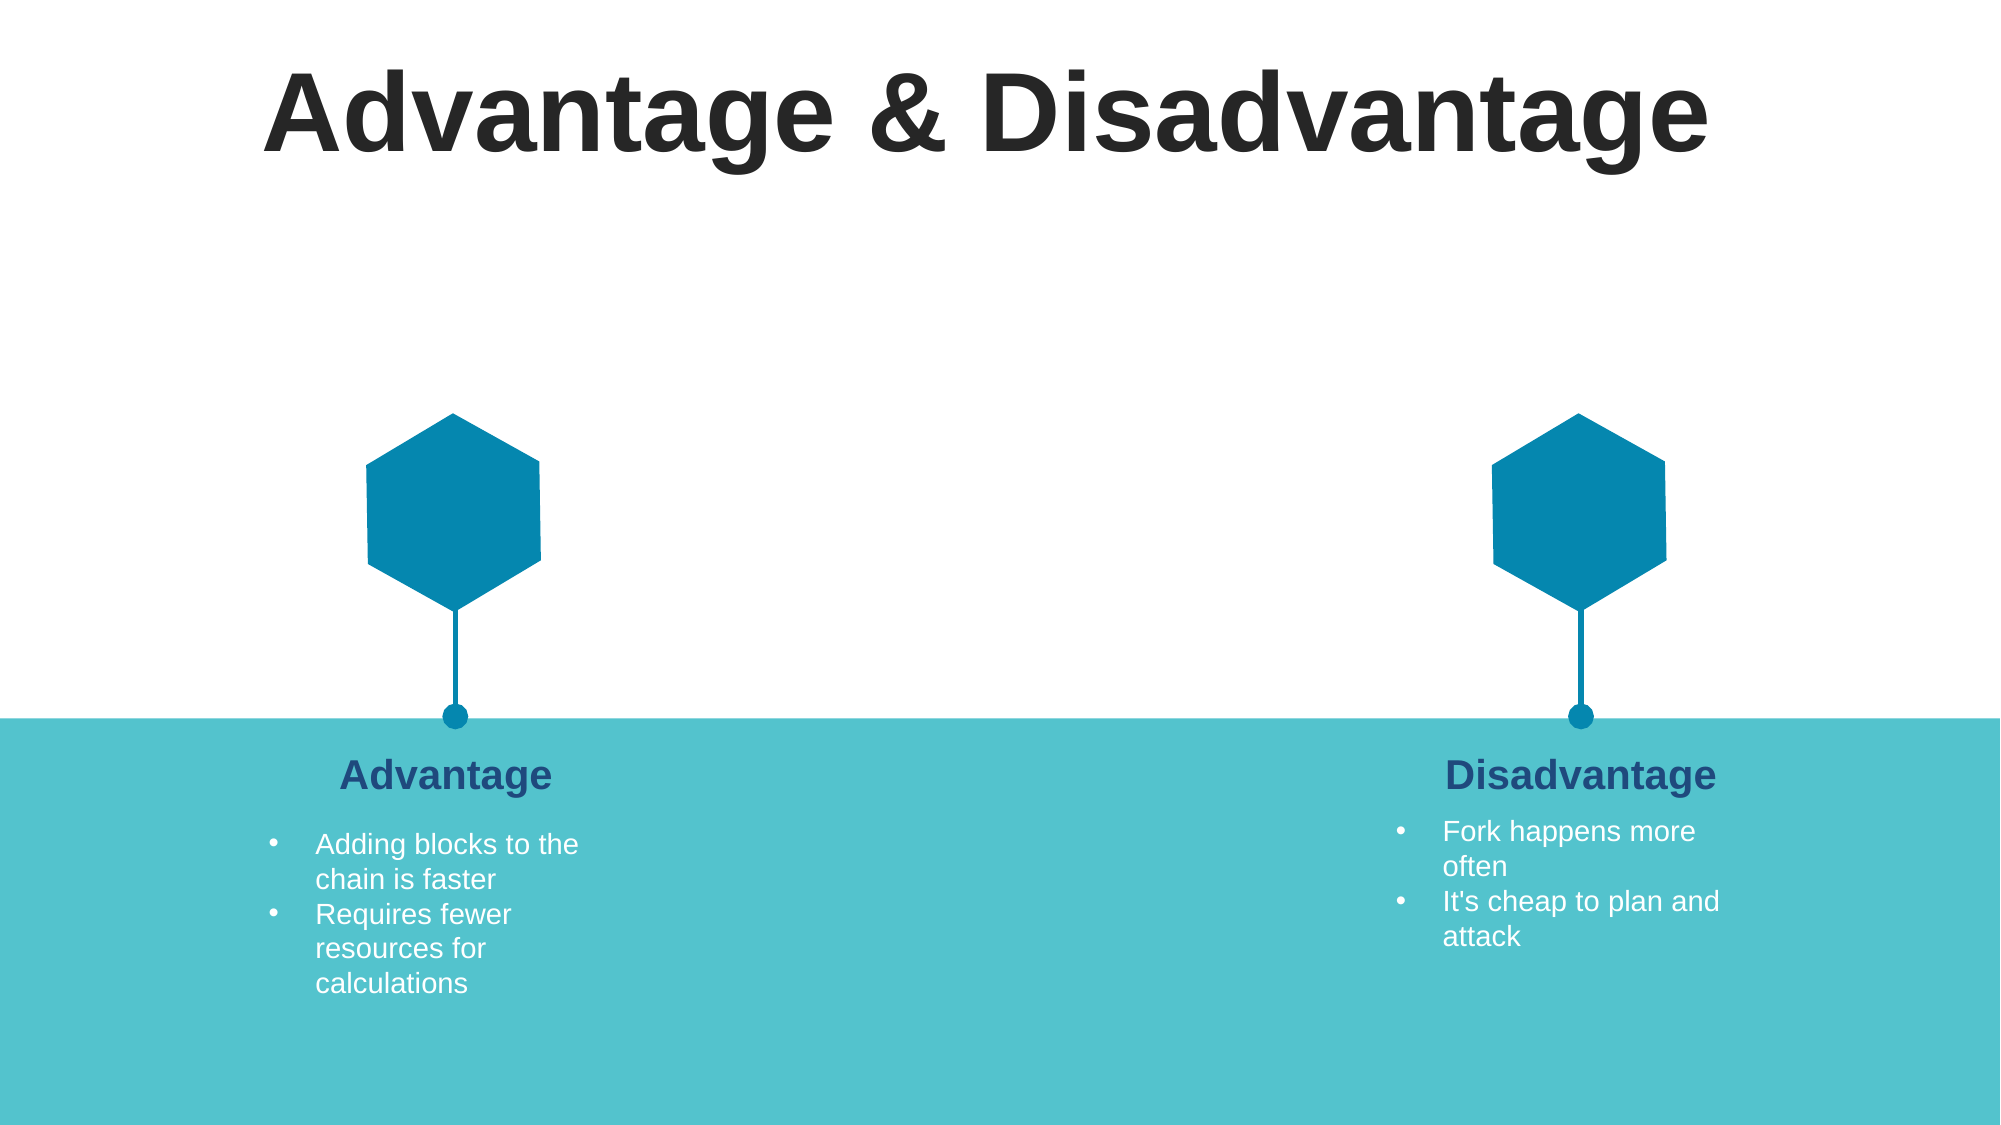

Advantage & Disadvantage

Advantage
Adding blocks to the chain is faster
Requires fewer resources for calculations
Disadvantage
Fork happens more often
It's cheap to plan and attack